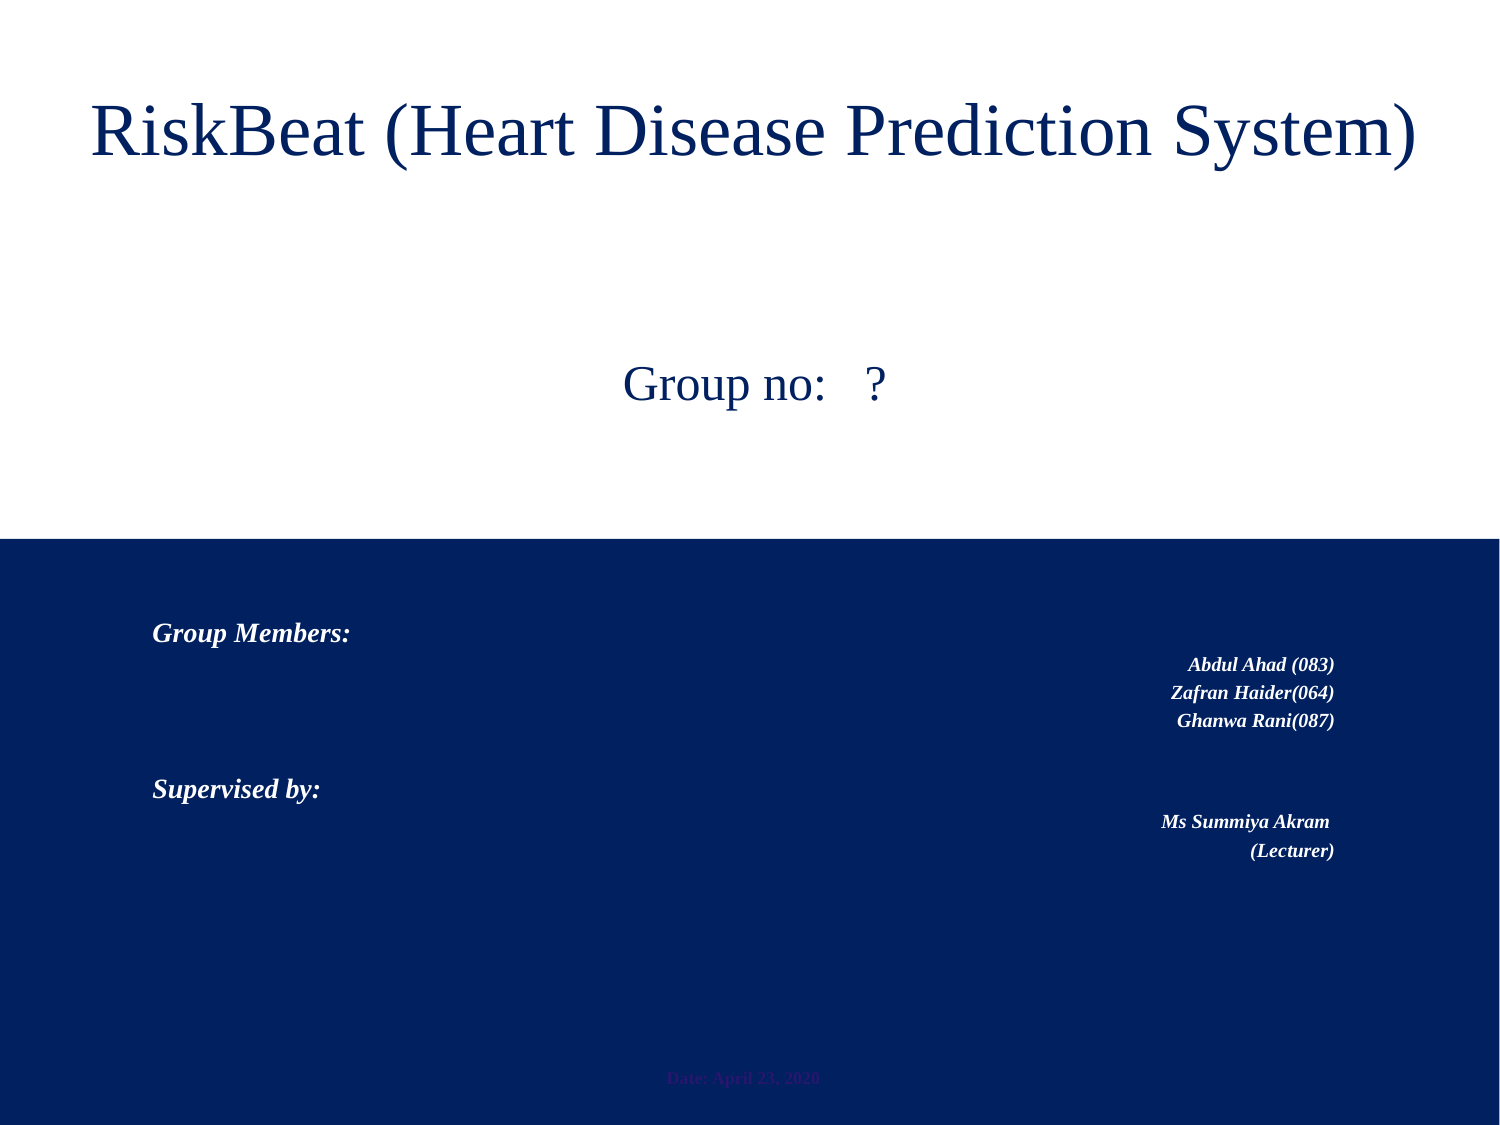

# RiskBeat (Heart Disease Prediction System) Group no:   ?

Group Members:
Abdul Ahad (083)
Zafran Haider(064)
Ghanwa Rani(087)

Supervised by:
Ms Summiya Akram
(Lecturer)

Date: April 23, 2020